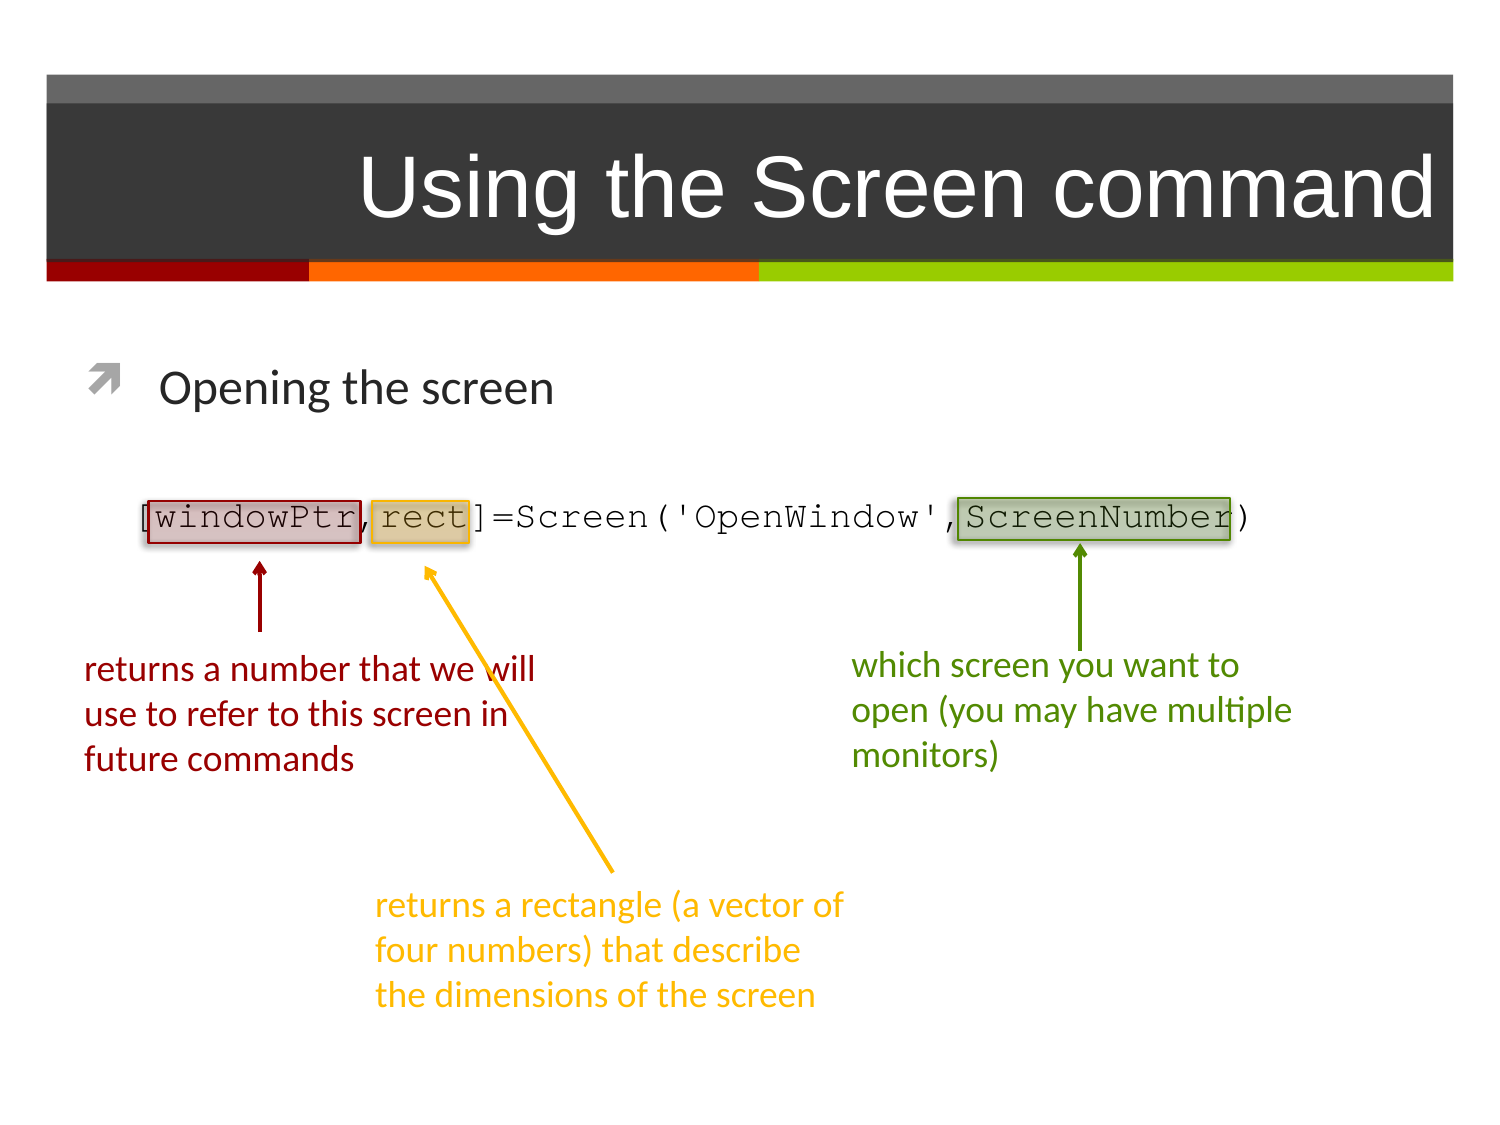

# Using the Screen command
Opening the screen
[windowPtr,rect]=Screen('OpenWindow',ScreenNumber)

which screen you want to open (you may have multiple monitors)
returns a number that we will use to refer to this screen in future commands
returns a rectangle (a vector of four numbers) that describe the dimensions of the screen